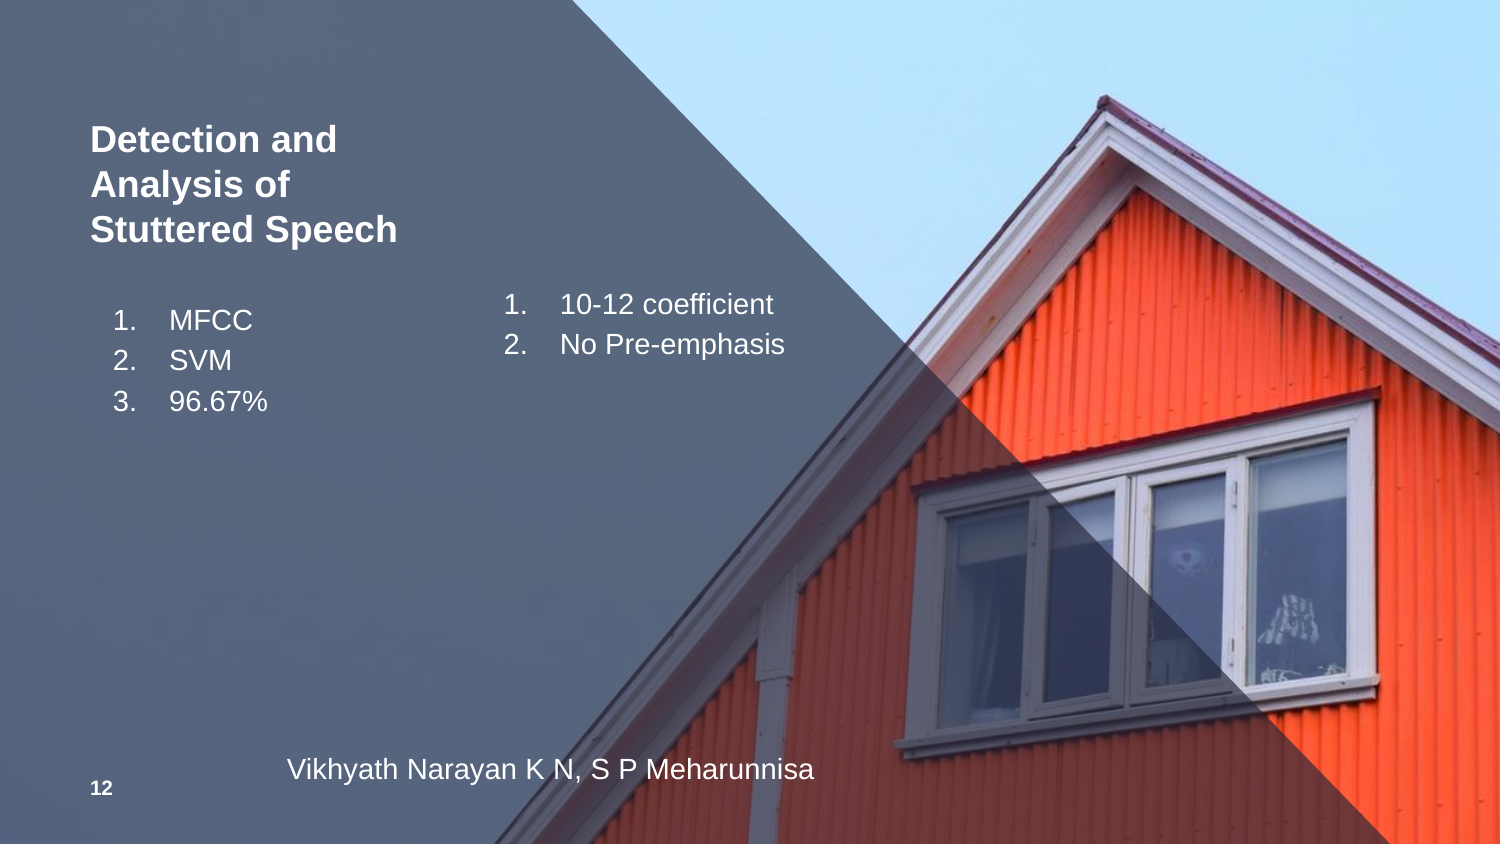

# Detection and Analysis of Stuttered Speech
10-12 coefficient
No Pre-emphasis
MFCC
SVM
96.67%

Vikhyath Narayan K N, S P Meharunnisa
12